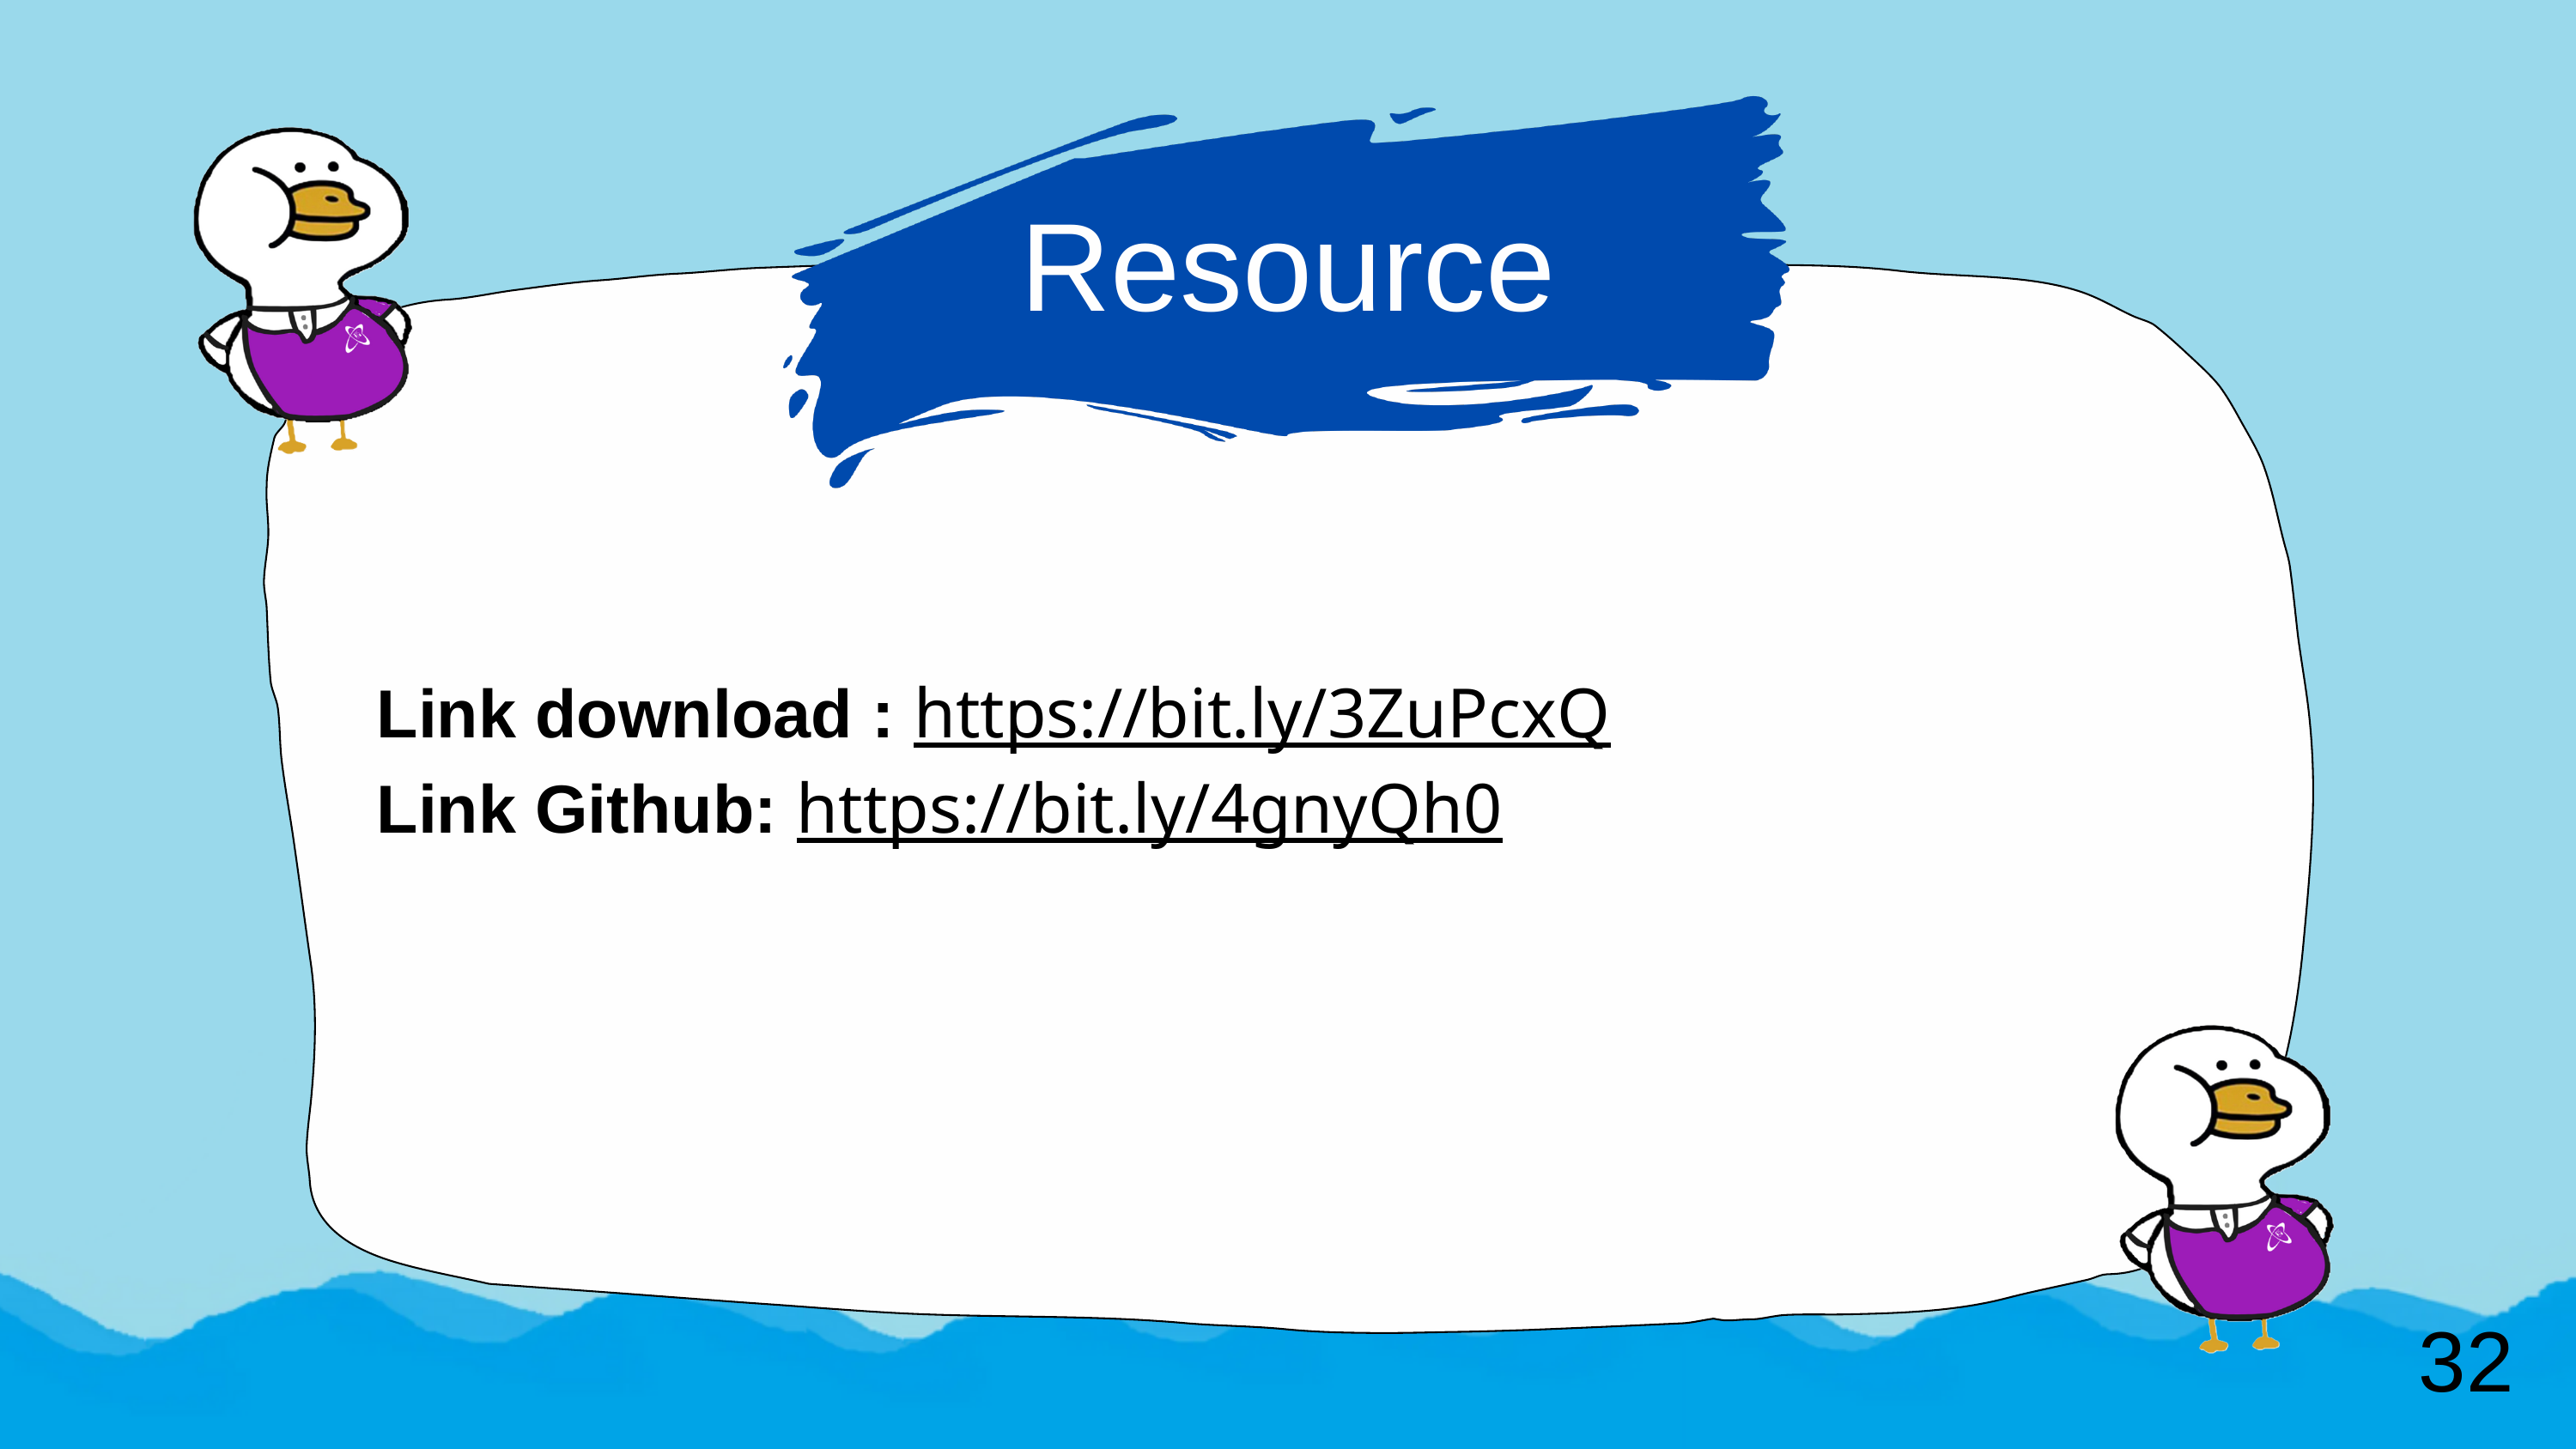

Resource

Link download : https://bit.ly/3ZuPcxQ
Link Github: https://bit.ly/4gnyQh0

32